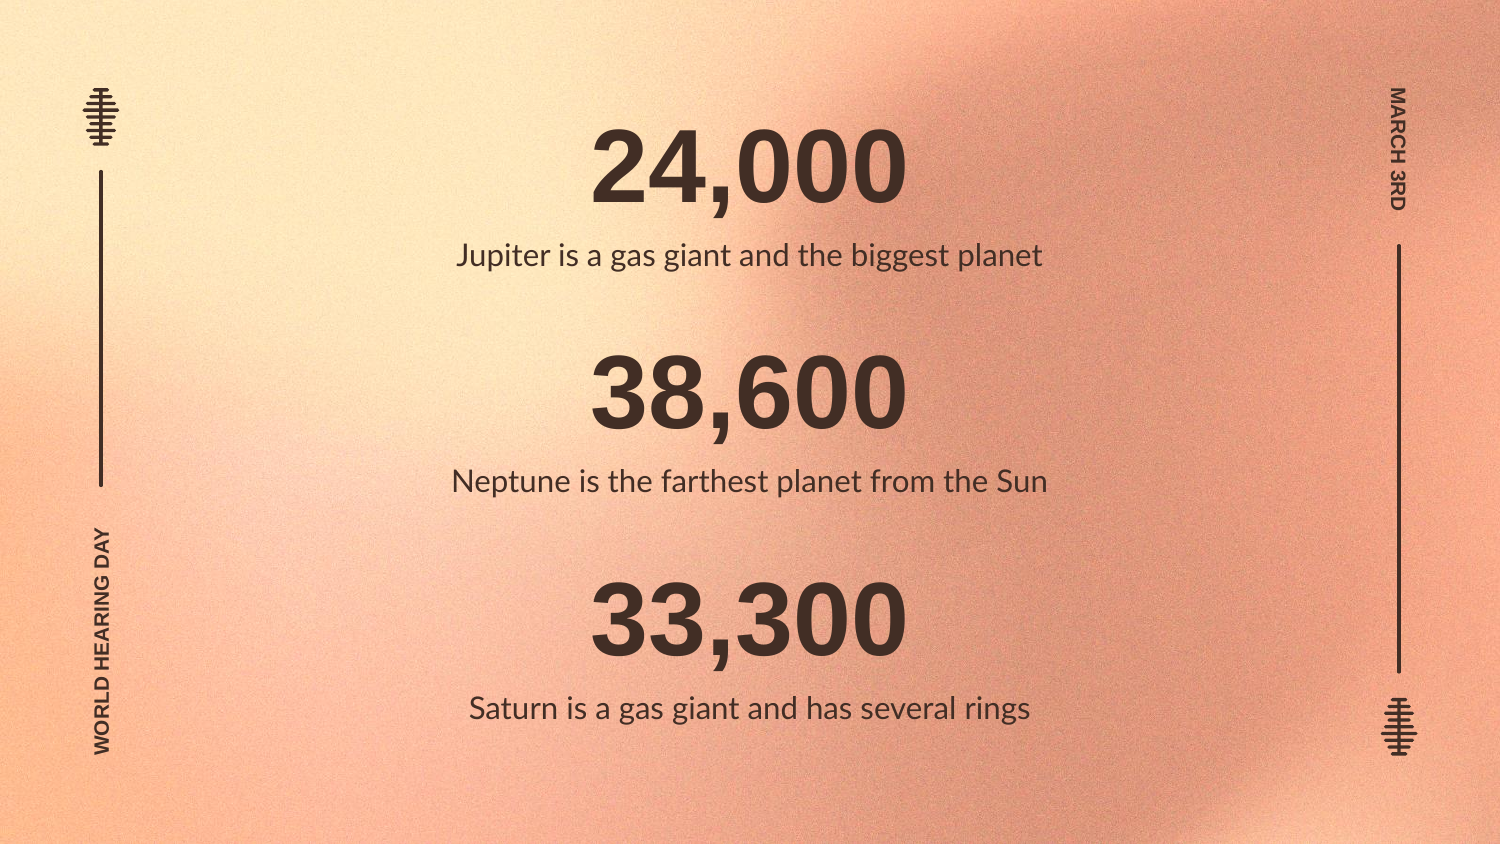

24,000
MARCH 3RD
Jupiter is a gas giant and the biggest planet
38,600
Neptune is the farthest planet from the Sun
# 33,300
WORLD HEARING DAY
Saturn is a gas giant and has several rings